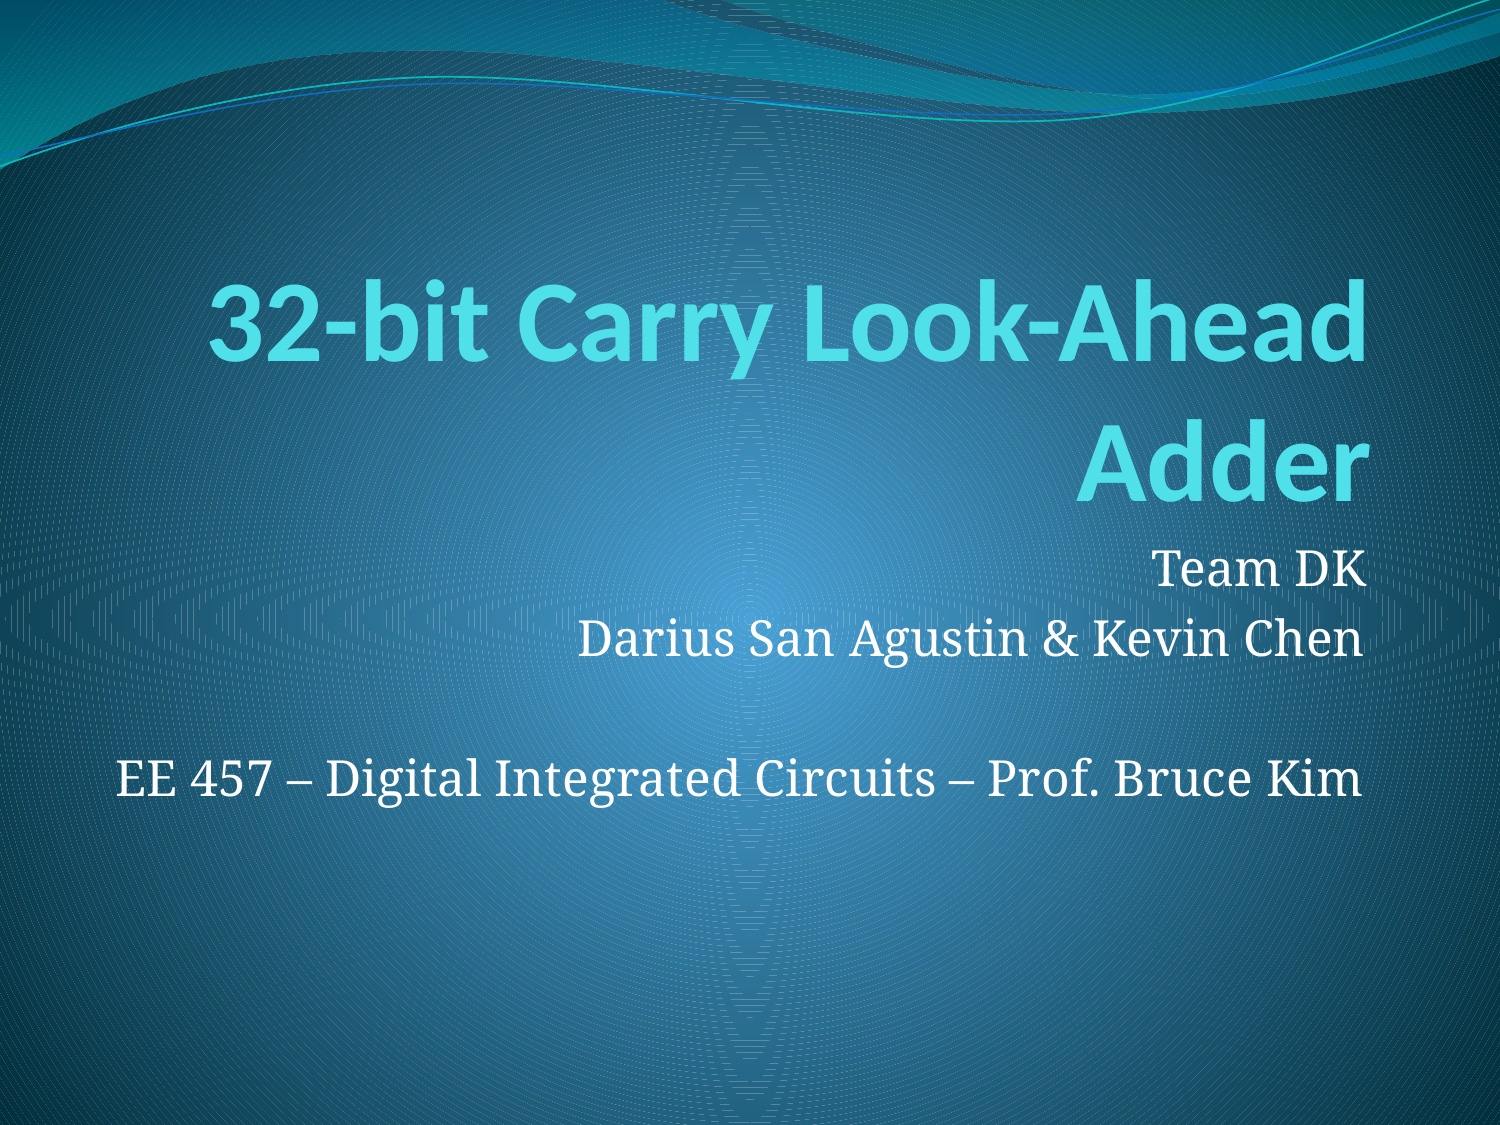

# 32-bit Carry Look-Ahead Adder
Team DK
Darius San Agustin & Kevin Chen

EE 457 – Digital Integrated Circuits – Prof. Bruce Kim